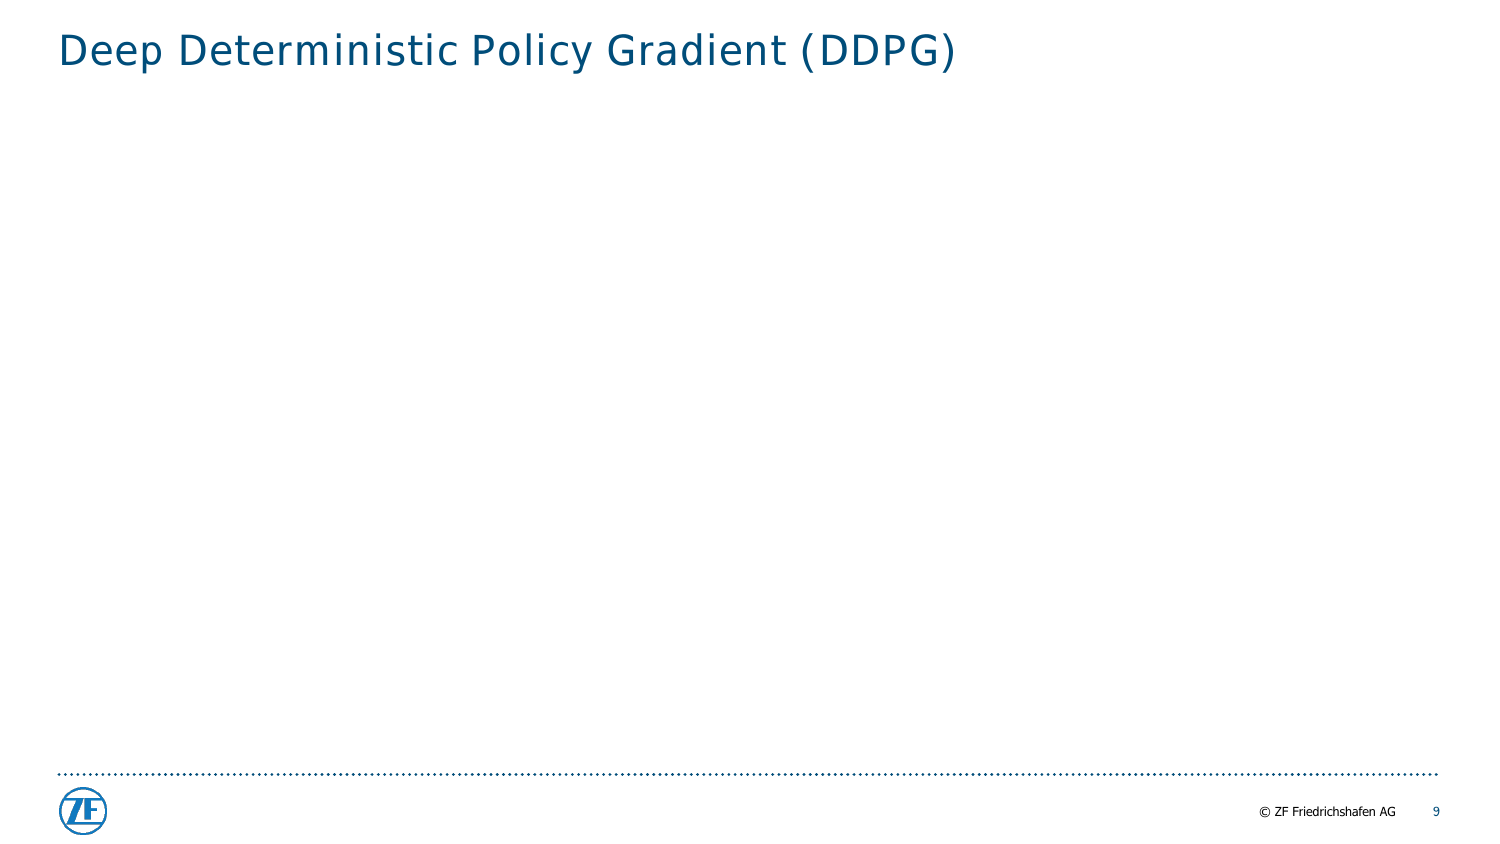

# Deep Deterministic Policy Gradient (DDPG)

9